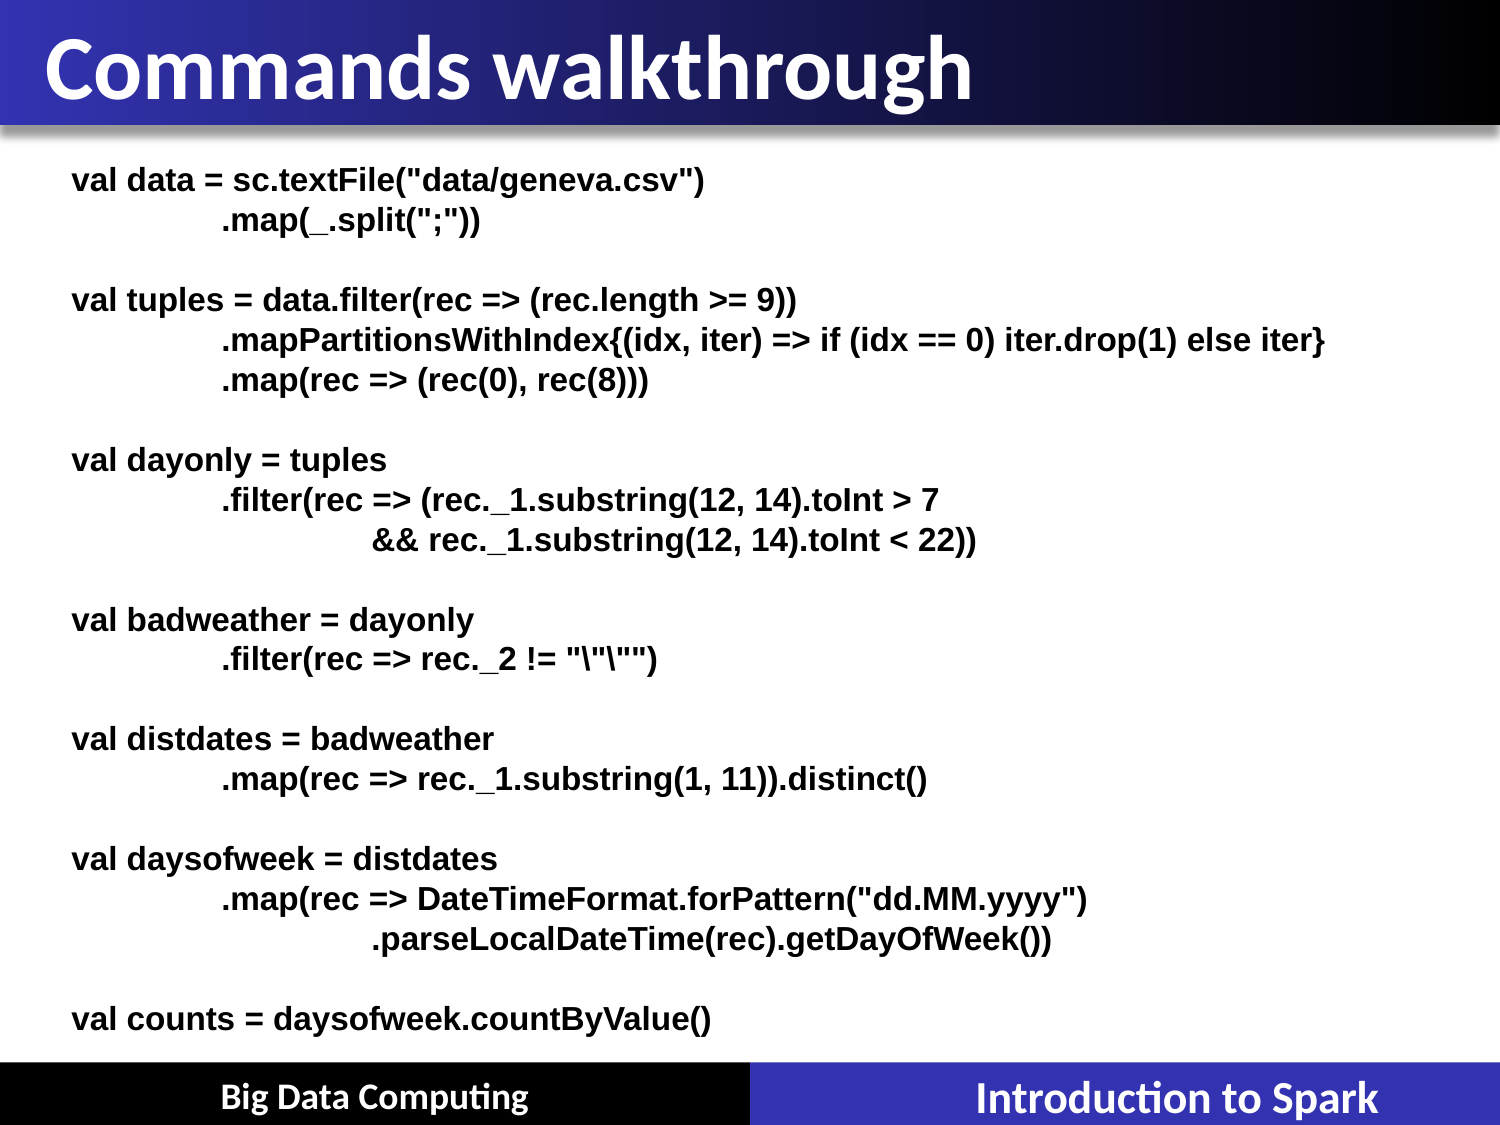

# Commands walkthrough
val data = sc.textFile("data/geneva.csv")
	.map(_.split(";"))
val tuples = data.filter(rec => (rec.length >= 9))
	.mapPartitionsWithIndex{(idx, iter) => if (idx == 0) iter.drop(1) else iter}
	.map(rec => (rec(0), rec(8)))
val dayonly = tuples
	.filter(rec => (rec._1.substring(12, 14).toInt > 7
		&& rec._1.substring(12, 14).toInt < 22))
val badweather = dayonly
	.filter(rec => rec._2 != "\"\"")
val distdates = badweather
	.map(rec => rec._1.substring(1, 11)).distinct()
val daysofweek = distdates
	.map(rec => DateTimeFormat.forPattern("dd.MM.yyyy")
		.parseLocalDateTime(rec).getDayOfWeek())
val counts = daysofweek.countByValue()
Introduction to Spark
Big Data Computing